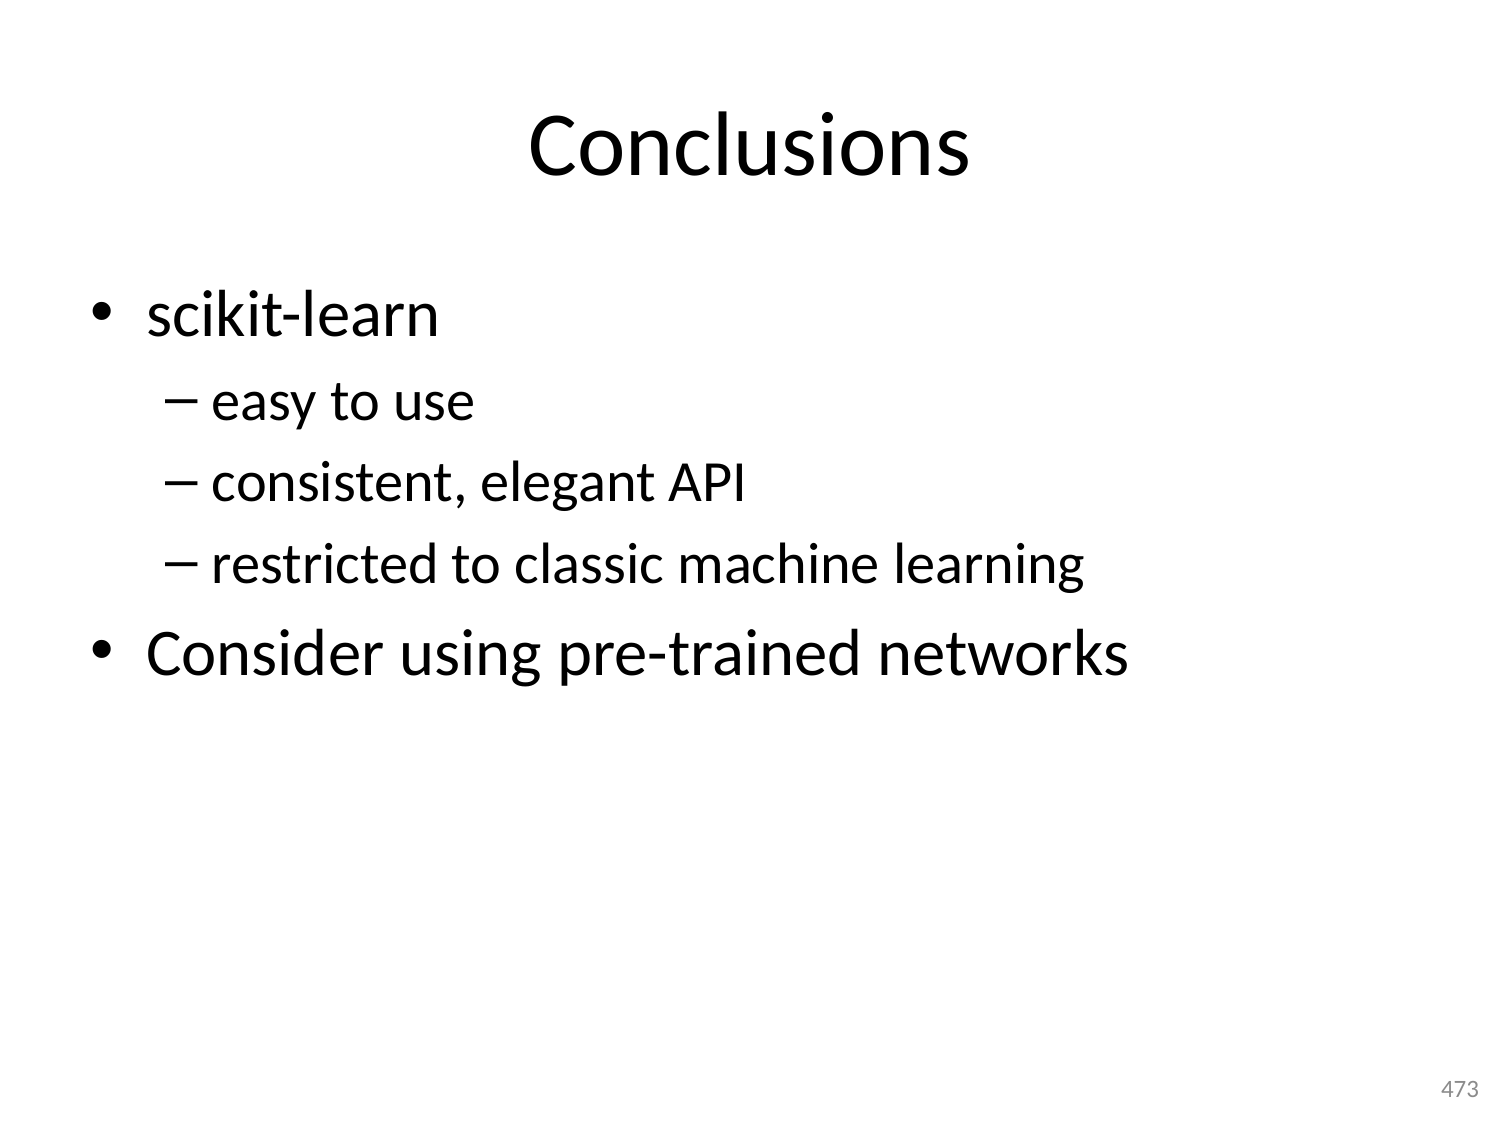

# Conclusions
scikit-learn
easy to use
consistent, elegant API
restricted to classic machine learning
Consider using pre-trained networks
473